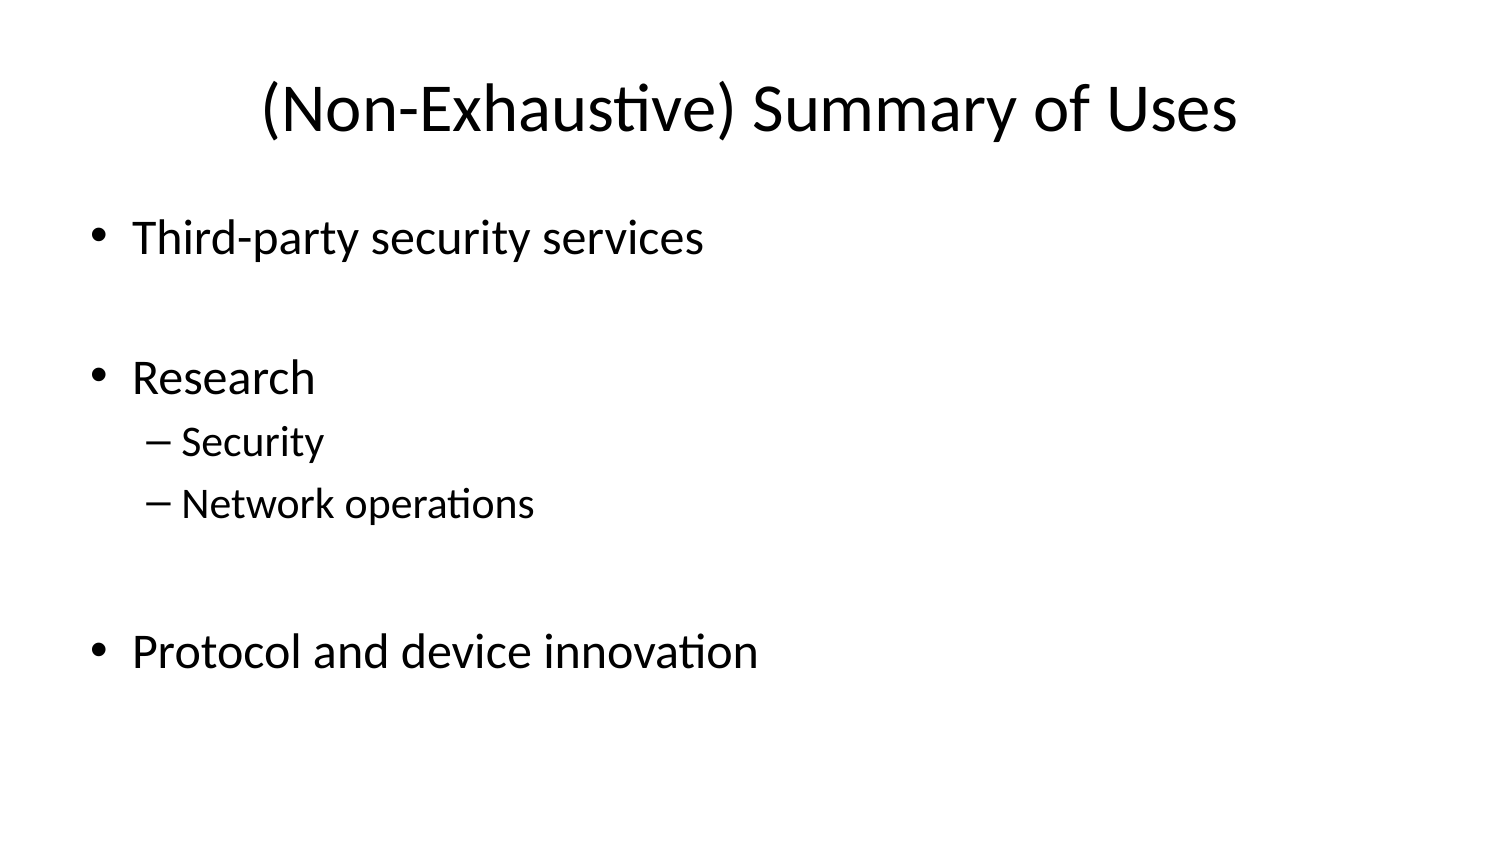

# (Non-Exhaustive) Summary of Uses
Third-party security services

Research
Security
Network operations

Protocol and device innovation